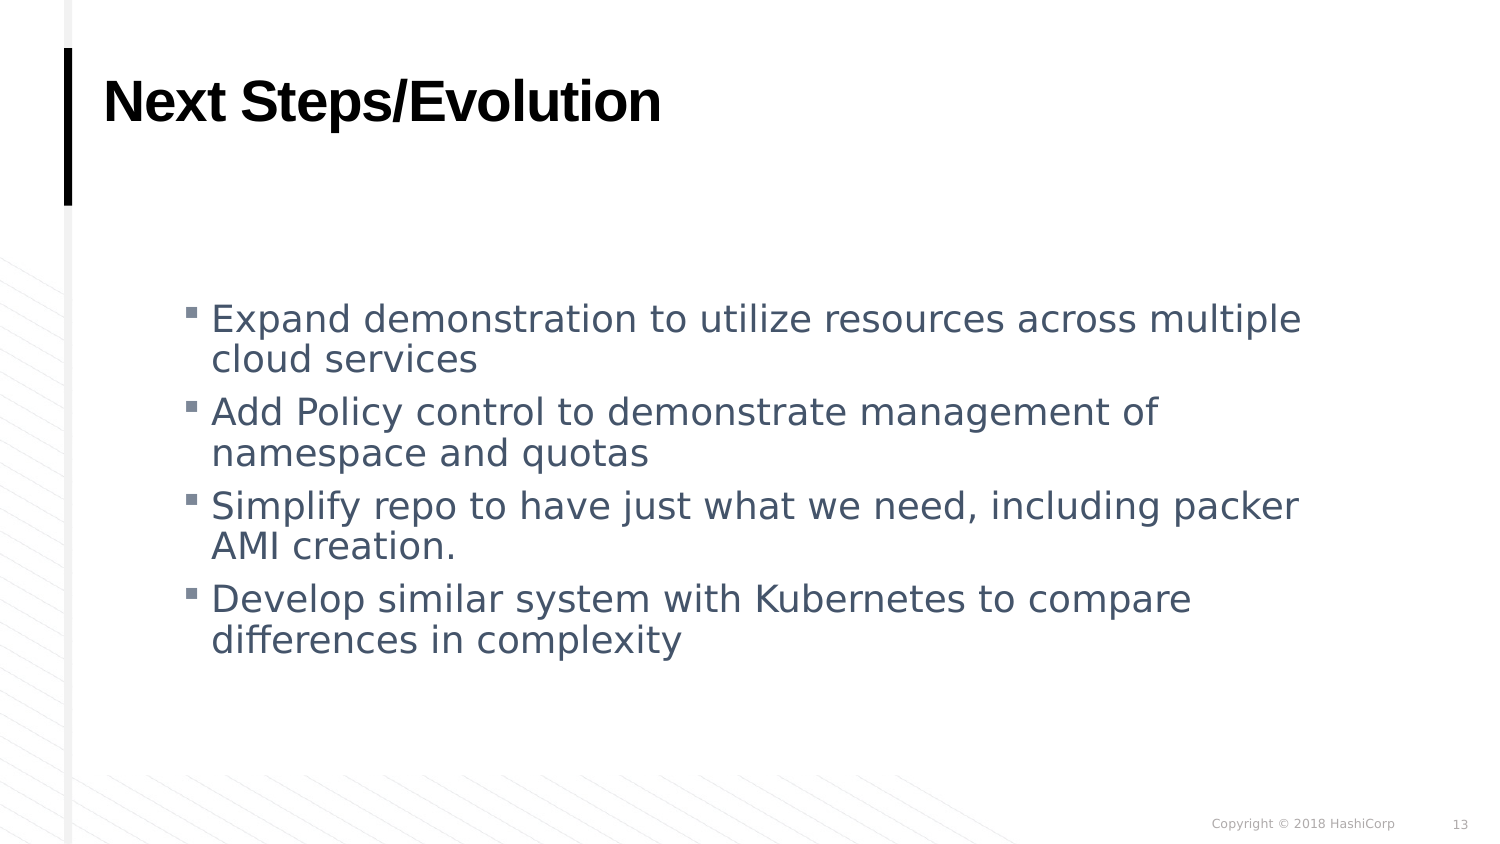

# Next Steps/Evolution

Expand demonstration to utilize resources across multiple cloud services
Add Policy control to demonstrate management of namespace and quotas
Simplify repo to have just what we need, including packer AMI creation.
Develop similar system with Kubernetes to compare differences in complexity
13